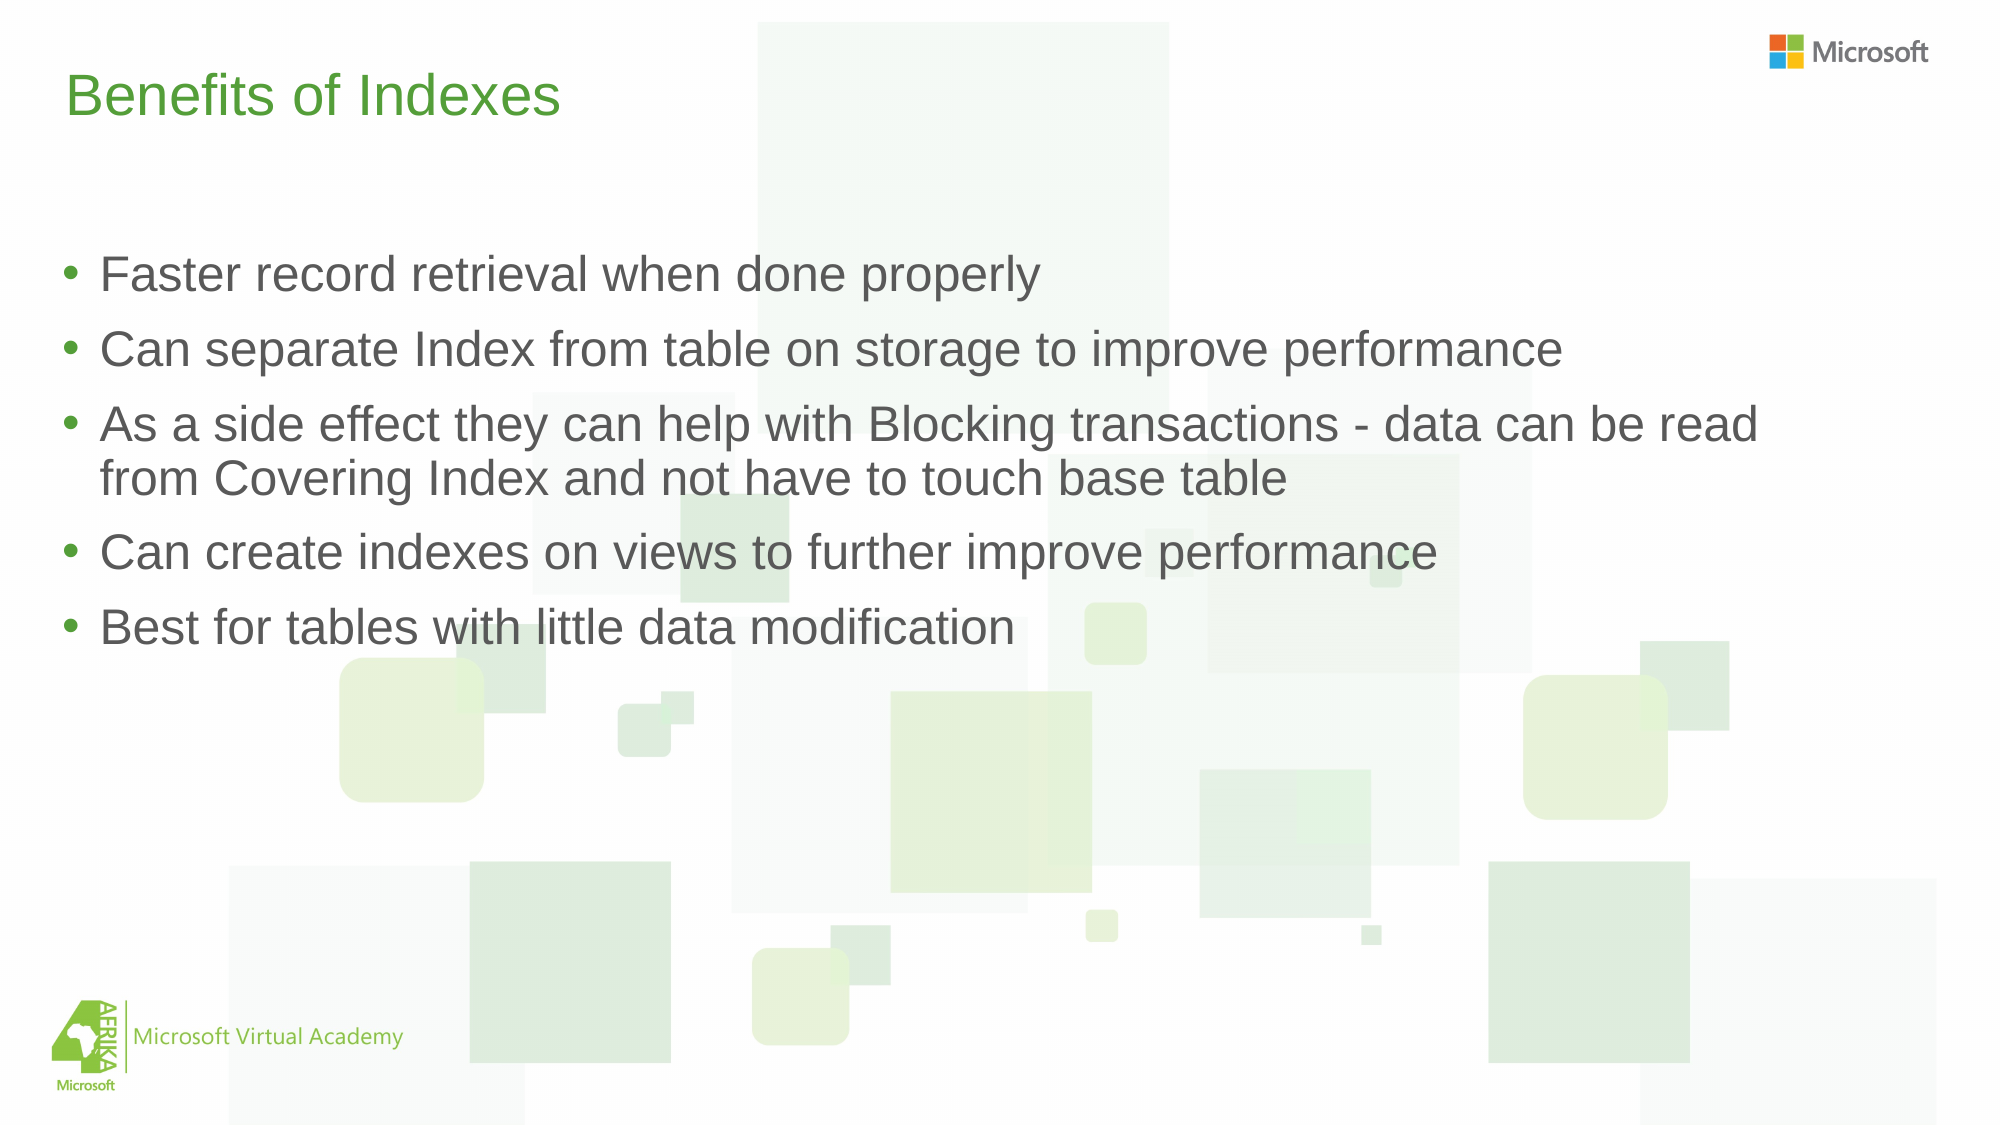

# Benefits of Indexes
Faster record retrieval when done properly
Can separate Index from table on storage to improve performance
As a side effect they can help with Blocking transactions - data can be read from Covering Index and not have to touch base table
Can create indexes on views to further improve performance
Best for tables with little data modification